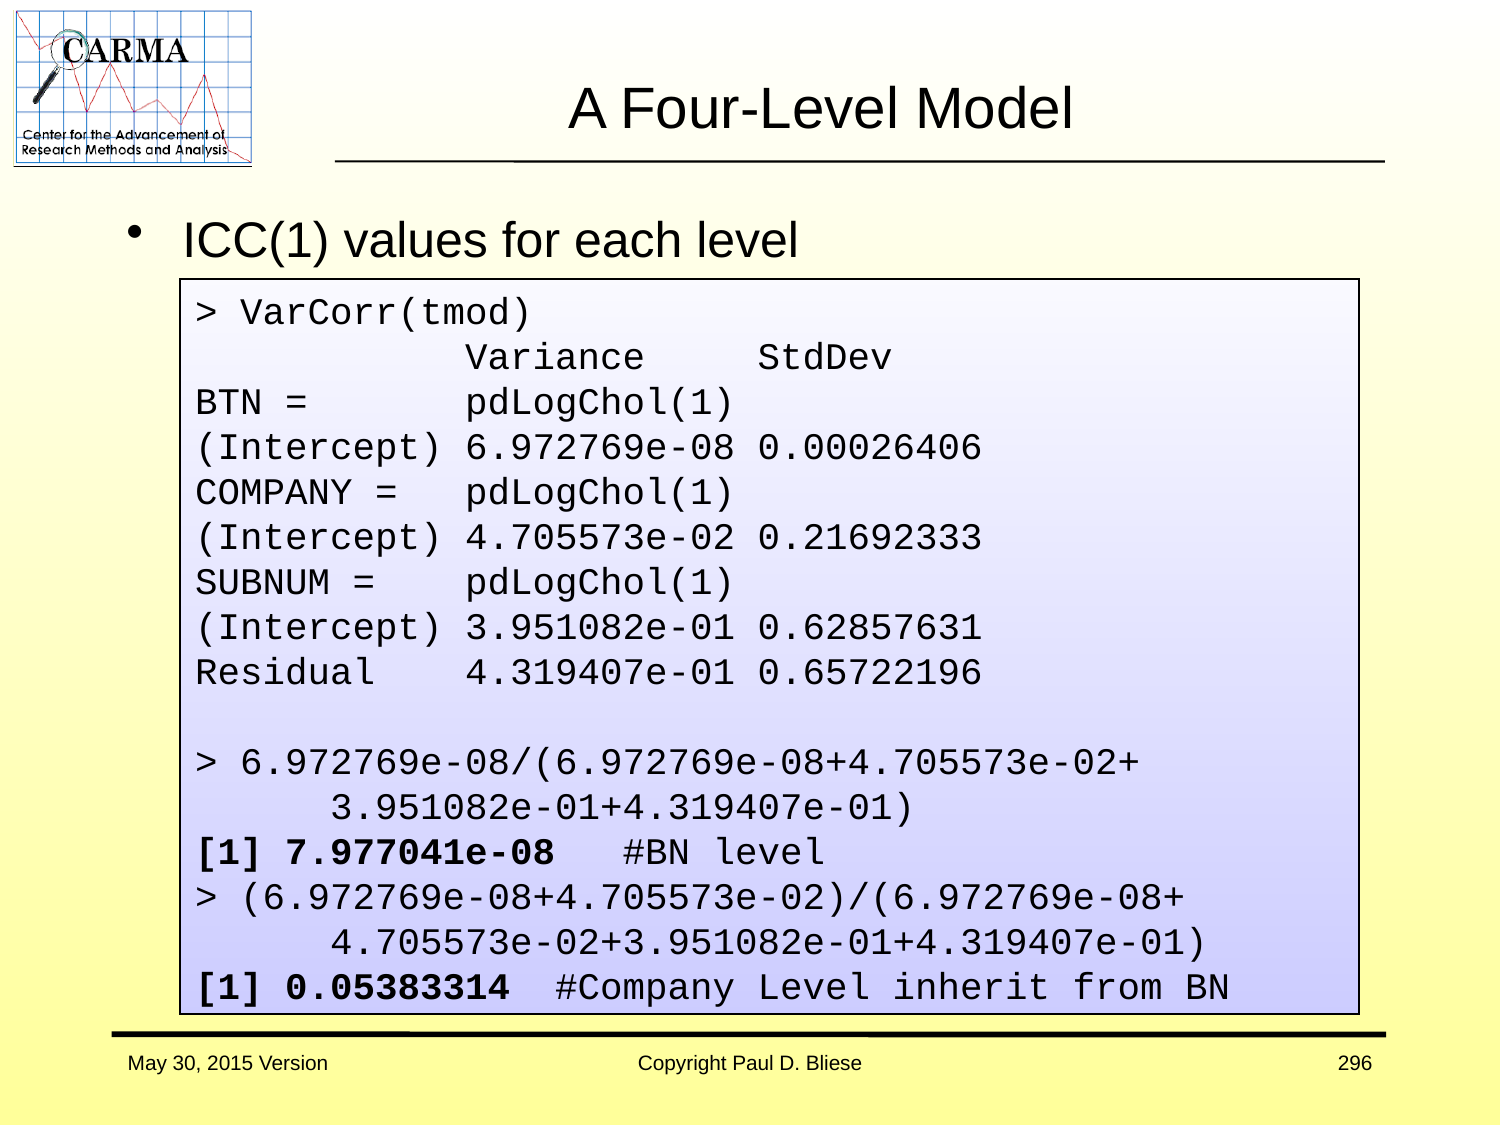

# A Four-Level Model
ICC(1) values for each level
> VarCorr(tmod)
            Variance     StdDev
BTN =       pdLogChol(1)
(Intercept) 6.972769e-08 0.00026406
COMPANY =   pdLogChol(1)
(Intercept) 4.705573e-02 0.21692333
SUBNUM =    pdLogChol(1)
(Intercept) 3.951082e-01 0.62857631
Residual    4.319407e-01 0.65722196

> 6.972769e-08/(6.972769e-08+4.705573e-02+
      3.951082e-01+4.319407e-01)
[1] 7.977041e-08   #BN level
> (6.972769e-08+4.705573e-02)/(6.972769e-08+
      4.705573e-02+3.951082e-01+4.319407e-01)
[1] 0.05383314  #Company Level inherit from BN
May 30, 2015 Version
Copyright Paul D. Bliese
296